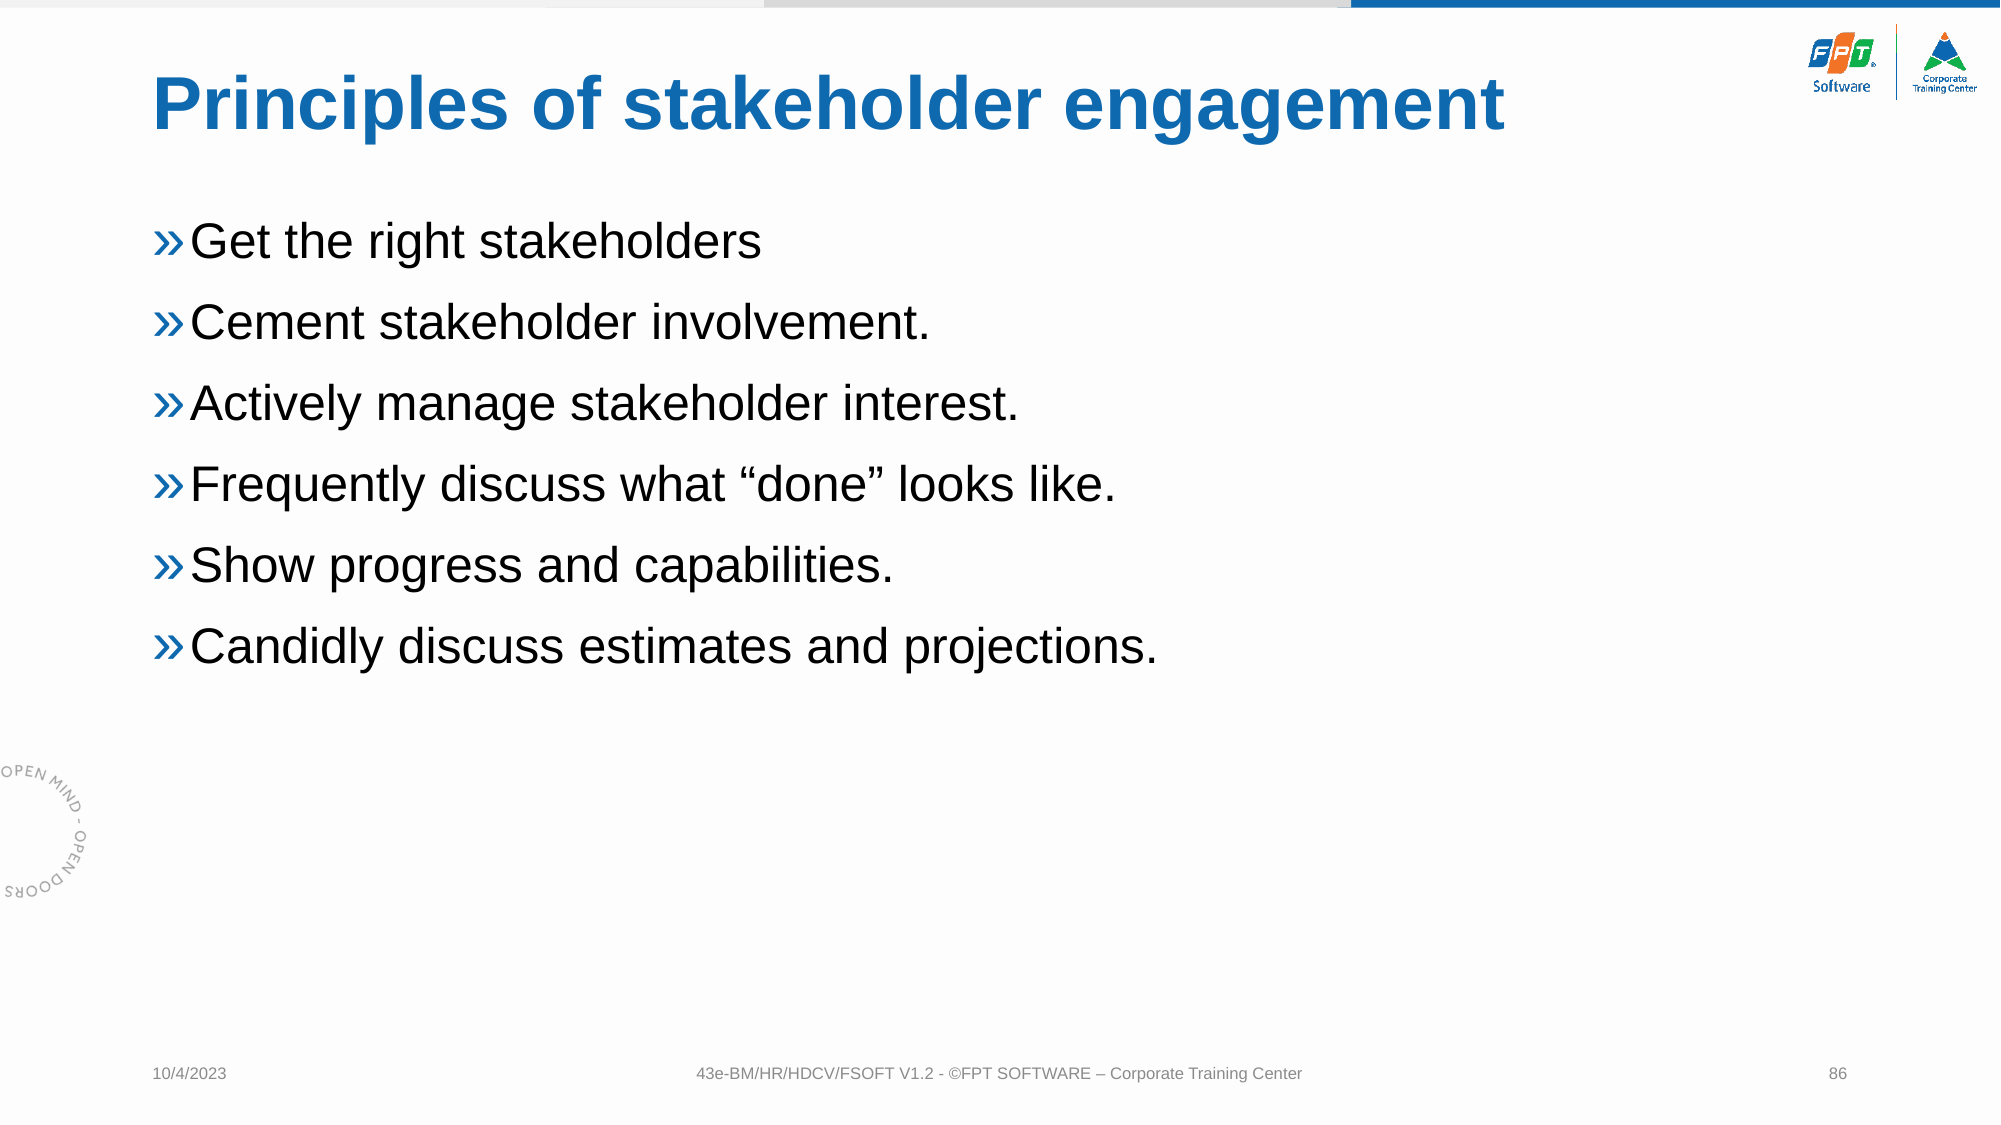

# Principles of stakeholder engagement
Get the right stakeholders
Cement stakeholder involvement.
Actively manage stakeholder interest.
Frequently discuss what “done” looks like.
Show progress and capabilities.
Candidly discuss estimates and projections.
10/4/2023
43e-BM/HR/HDCV/FSOFT V1.2 - ©FPT SOFTWARE – Corporate Training Center
86